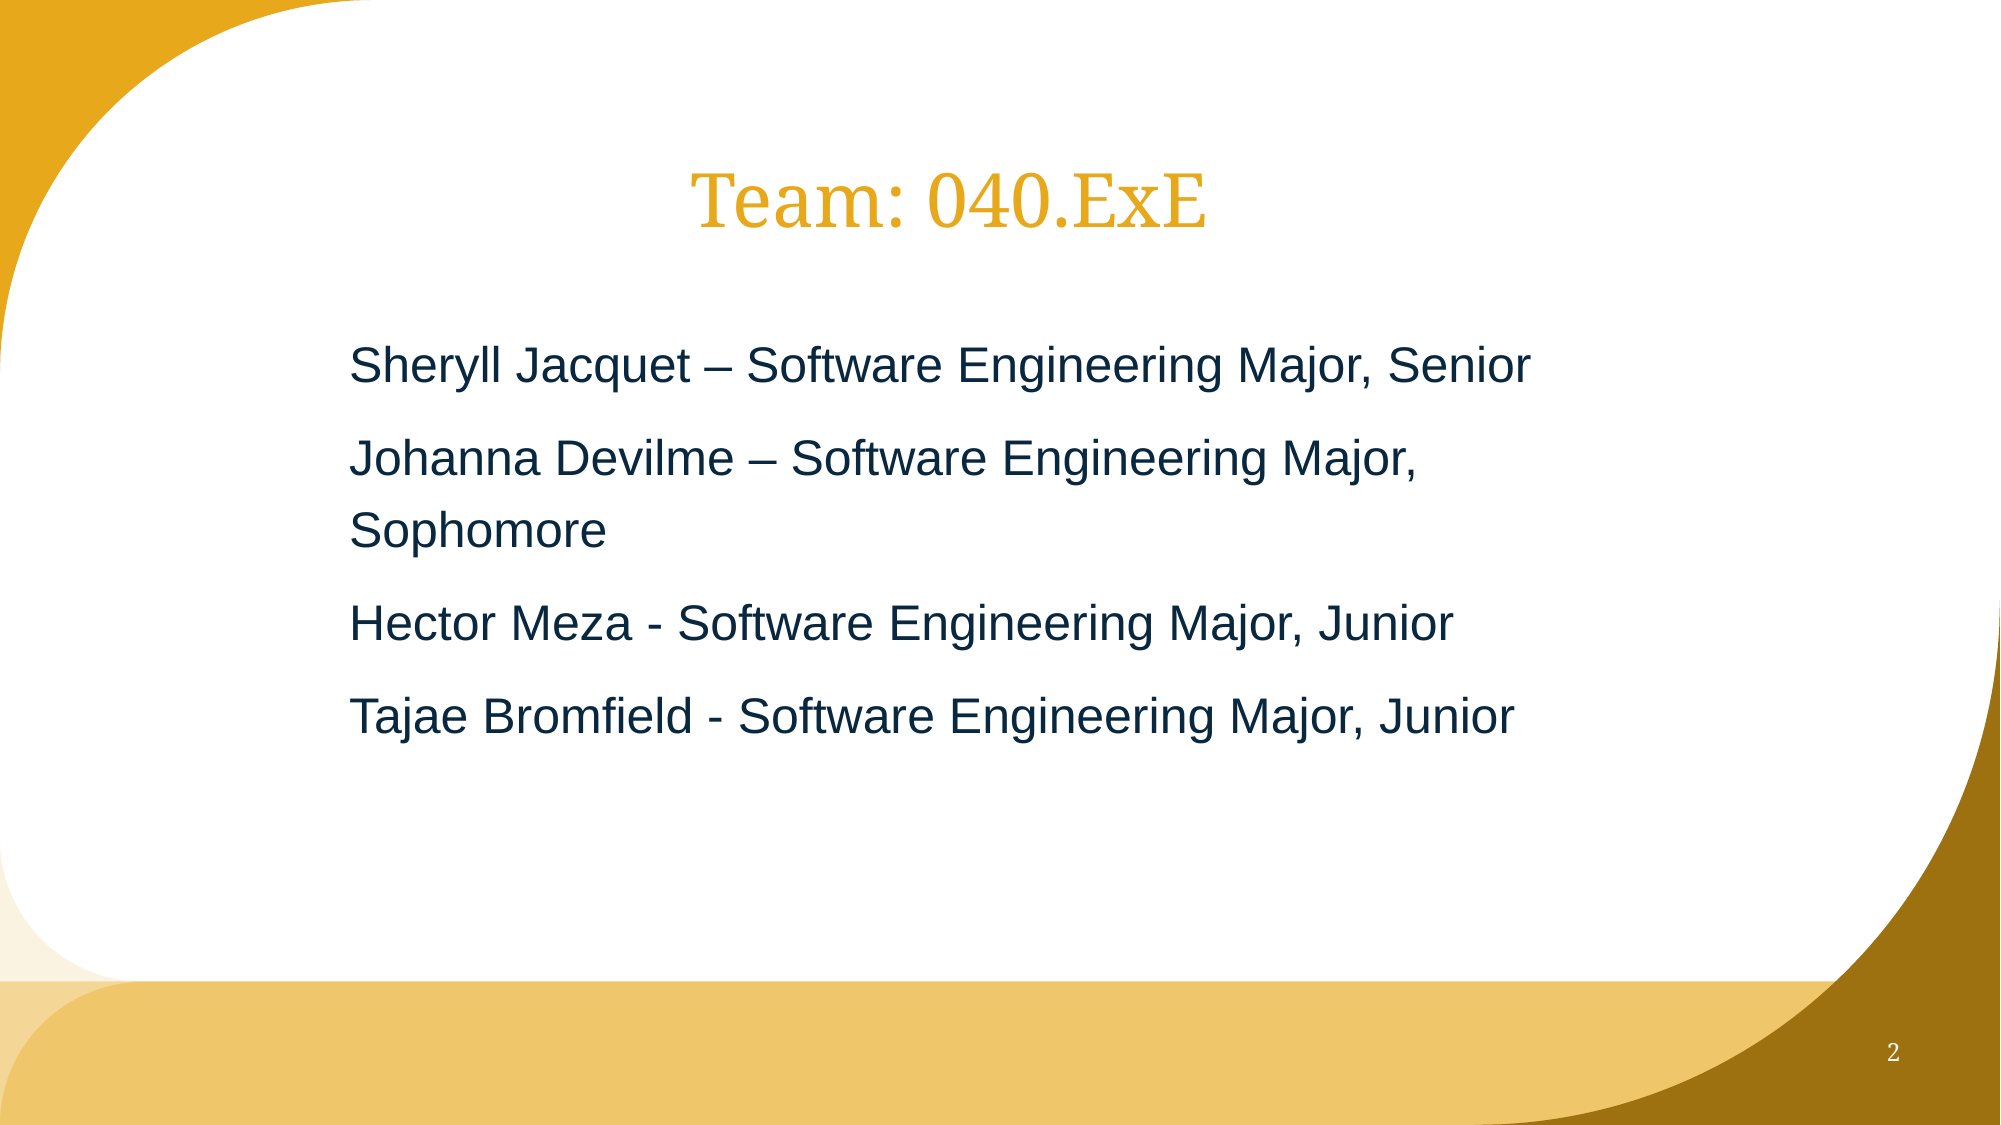

# Team: 040.ExE
Sheryll Jacquet – Software Engineering Major, Senior
Johanna Devilme – Software Engineering Major, Sophomore
Hector Meza - Software Engineering Major, Junior
Tajae Bromfield - Software Engineering Major, Junior
2